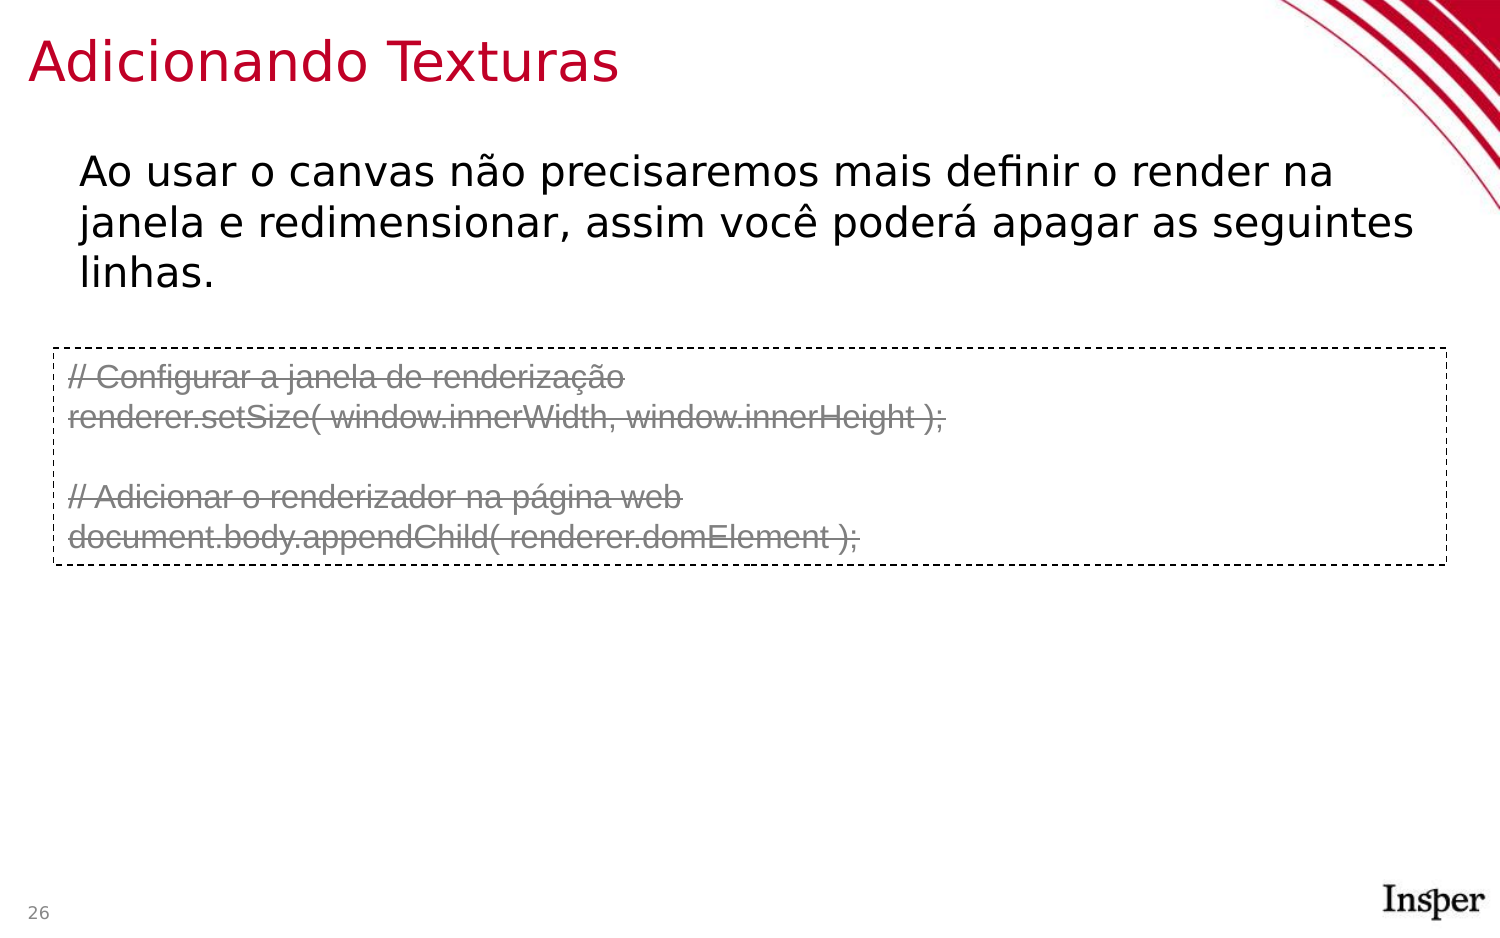

# Adicionando Texturas
Ao usar o canvas não precisaremos mais definir o render na janela e redimensionar, assim você poderá apagar as seguintes linhas.
// Configurar a janela de renderização
renderer.setSize( window.innerWidth, window.innerHeight );
// Adicionar o renderizador na página web
document.body.appendChild( renderer.domElement );
26